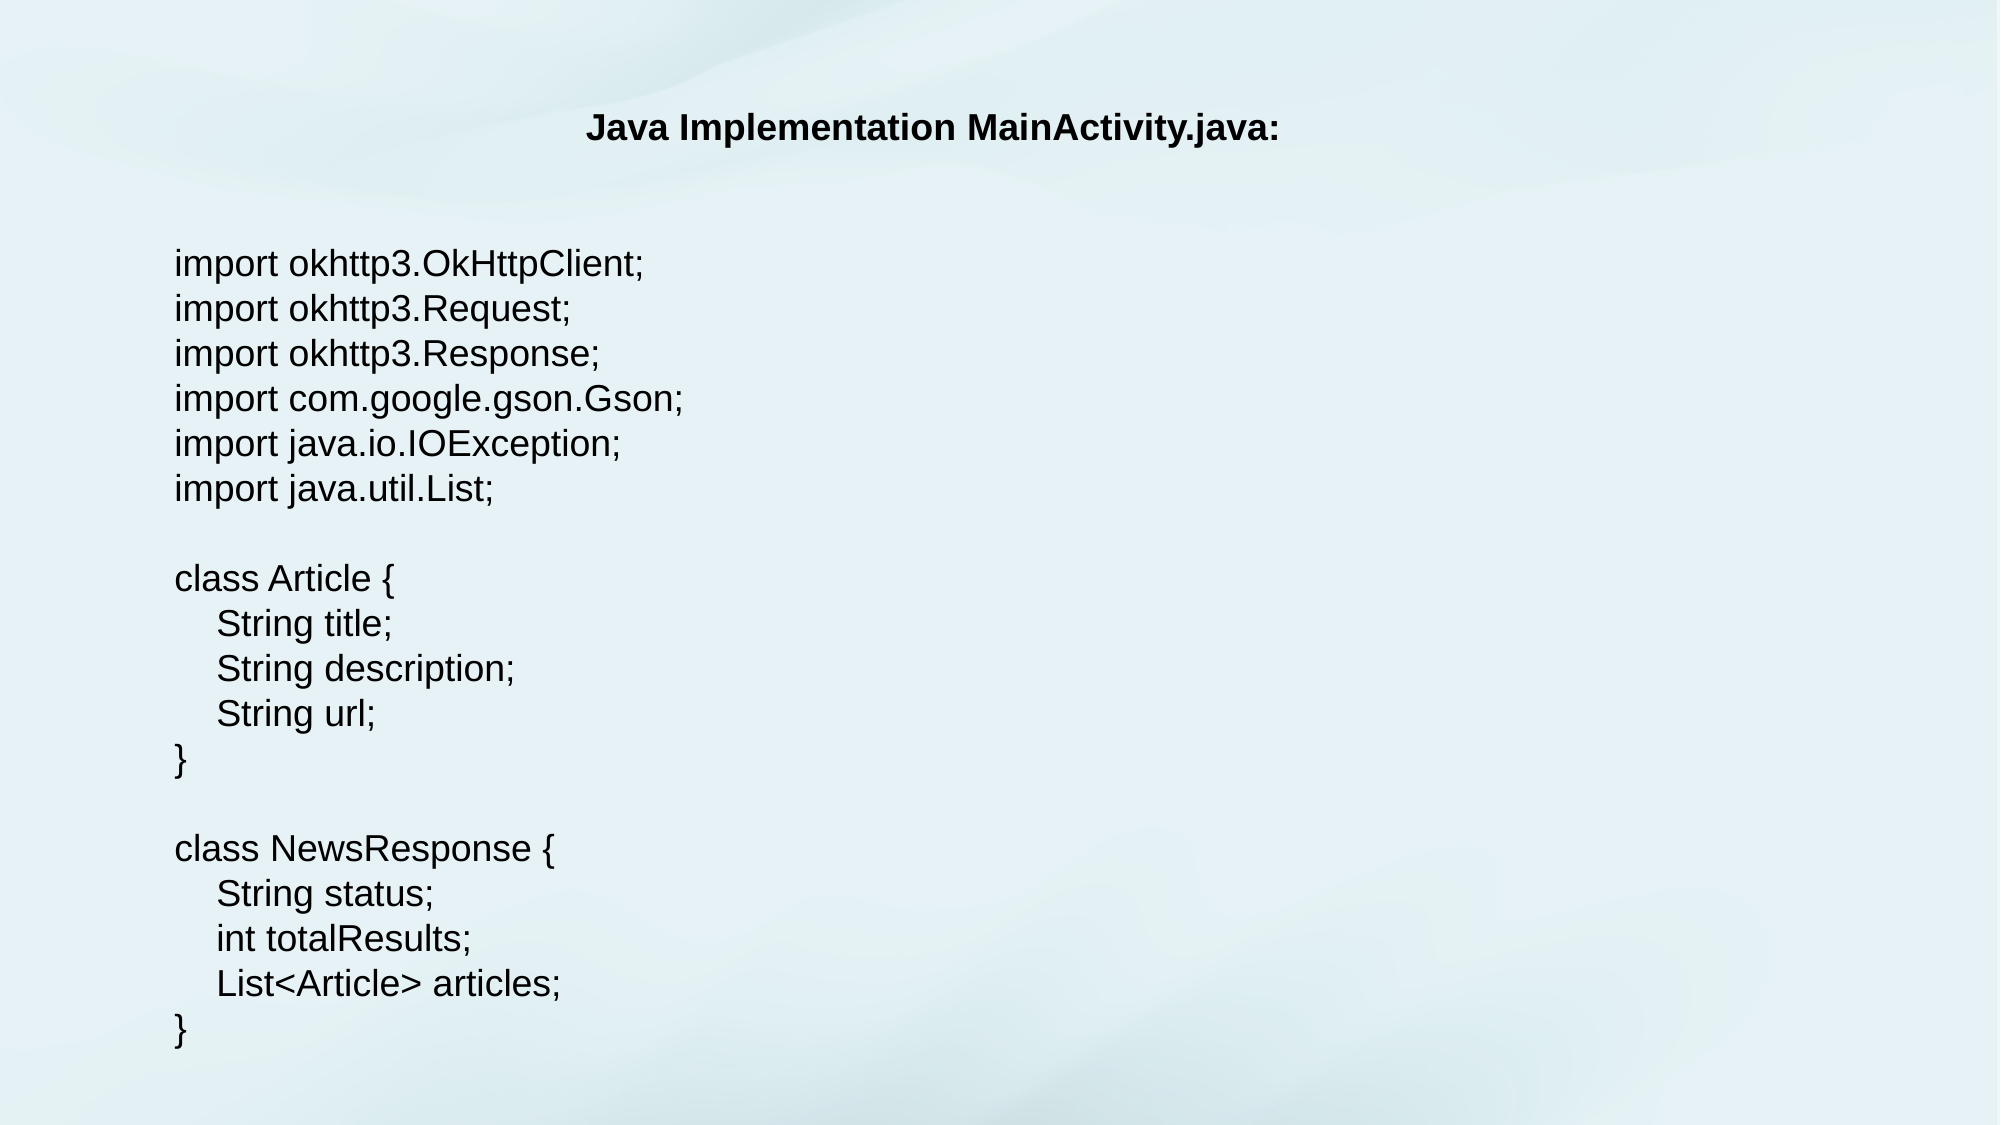

Java Implementation MainActivity.java:

import okhttp3.OkHttpClient;
import okhttp3.Request;
import okhttp3.Response;
import com.google.gson.Gson;
import java.io.IOException;
import java.util.List;

class Article {
    String title;
    String description;
    String url;
}

class NewsResponse {
    String status;
    int totalResults;
    List<Article> articles;
}